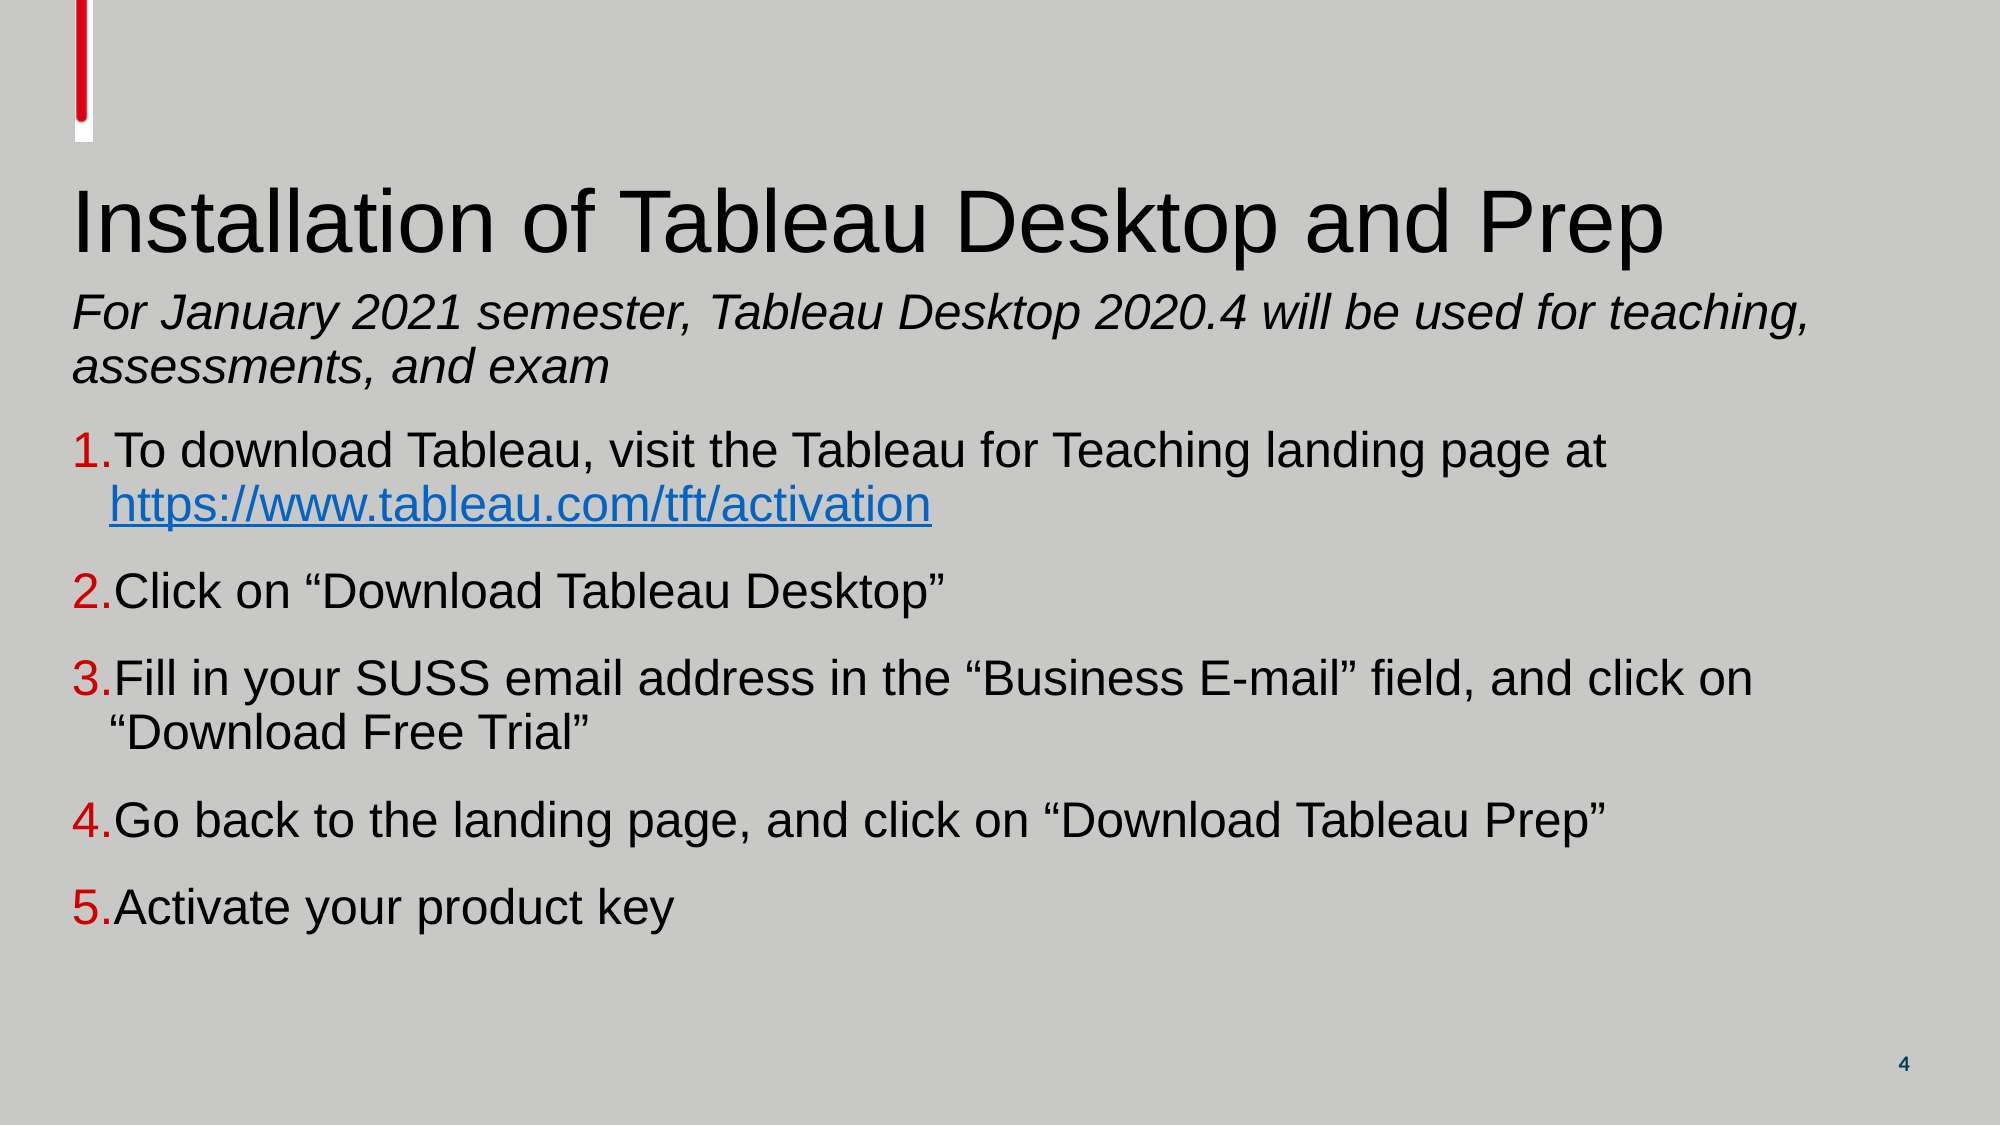

# Installation of Tableau Desktop and Prep
For January 2021 semester, Tableau Desktop 2020.4 will be used for teaching, assessments, and exam

To download Tableau, visit the Tableau for Teaching landing page at https://www.tableau.com/tft/activation
Click on “Download Tableau Desktop”
Fill in your SUSS email address in the “Business E-mail” field, and click on “Download Free Trial”
Go back to the landing page, and click on “Download Tableau Prep”
Activate your product key